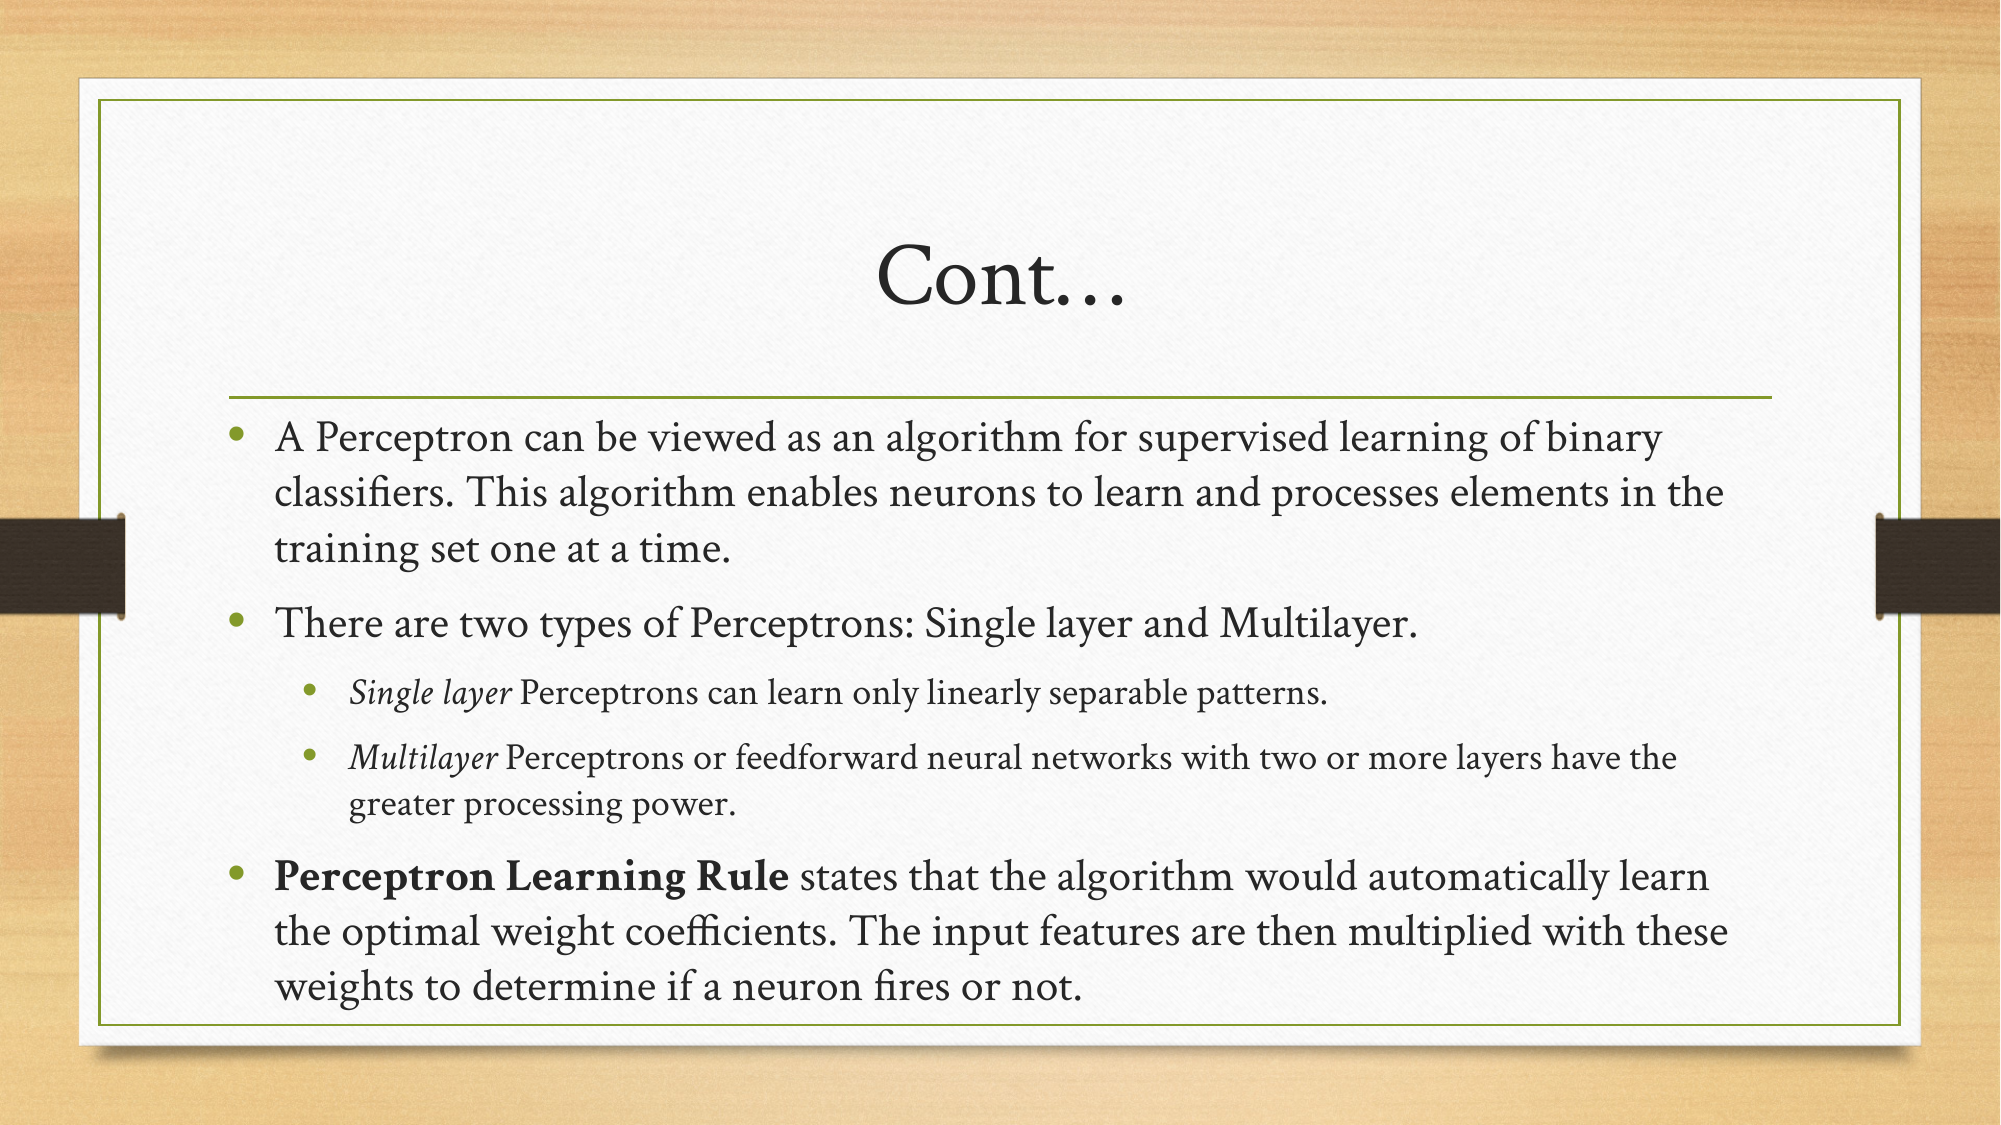

# Cont…
A Perceptron can be viewed as an algorithm for supervised learning of binary classifiers. This algorithm enables neurons to learn and processes elements in the training set one at a time.
There are two types of Perceptrons: Single layer and Multilayer.
Single layer Perceptrons can learn only linearly separable patterns.
Multilayer Perceptrons or feedforward neural networks with two or more layers have the greater processing power.
Perceptron Learning Rule states that the algorithm would automatically learn the optimal weight coefficients. The input features are then multiplied with these weights to determine if a neuron fires or not.